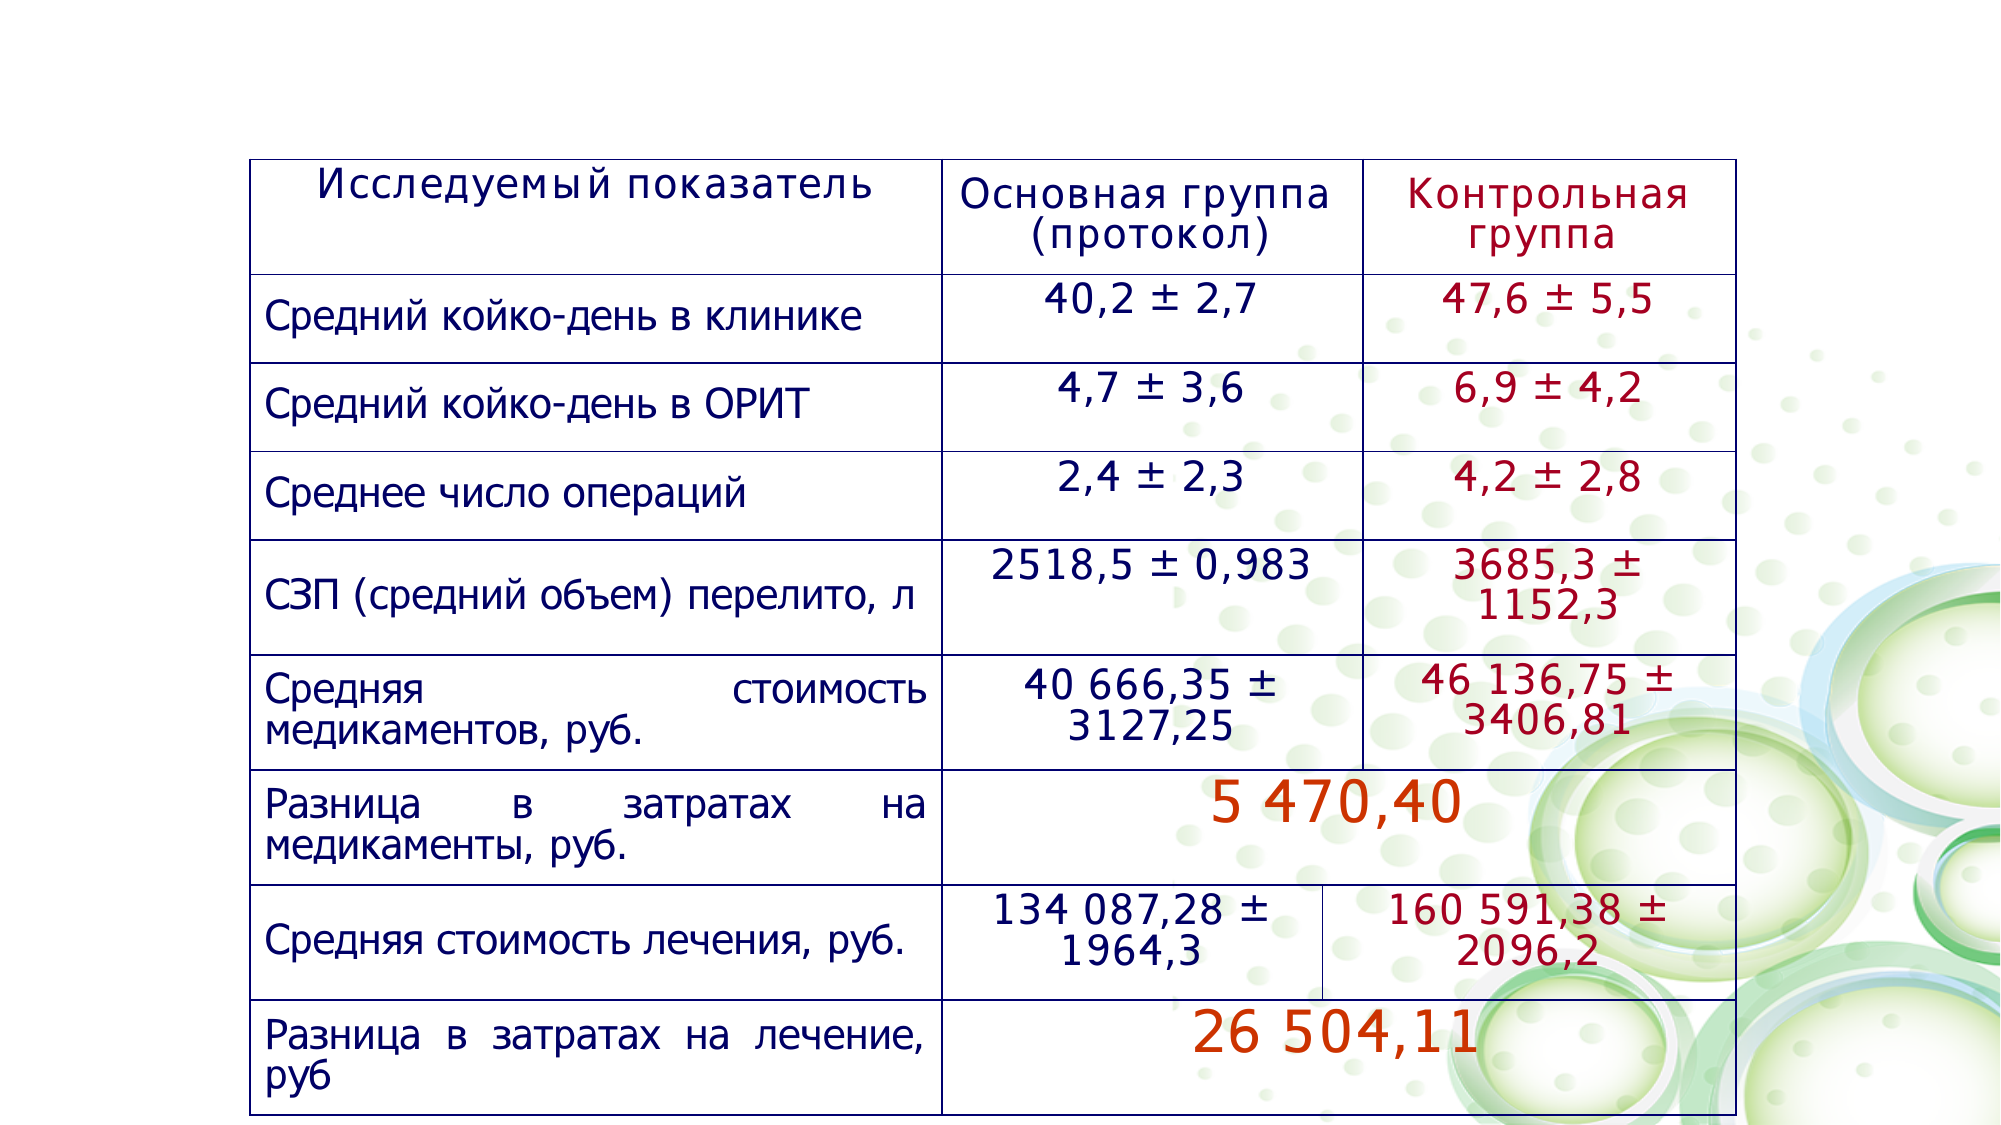

Затраты на комплексное лечение больных тяжелым ОДП (НИИ СП им Джанелидзе, СПб, 2007)
| Исследуемый показатель | Основная группа (протокол) |  | Контрольная группа |
| --- | --- | --- | --- |
| Средний койко-день в клинике | 40,2 ± 2,7 |  | 47,6 ± 5,5 |
| Средний койко-день в ОРИТ | 4,7 ± 3,6 |  | 6,9 ± 4,2 |
| Среднее число операций | 2,4 ± 2,3 |  | 4,2 ± 2,8 |
| СЗП (средний объем) перелито, л | 2518,5 ± 0,983 |  | 3685,3 ± 1152,3 |
| Средняя стоимость медикаментов, руб. | 40 666,35 ± 3127,25 |  | 46 136,75 ± 3406,81 |
| Разница в затратах на медикаменты, руб. | 5 470,40 |  |  |
| Средняя стоимость лечения, руб. | 134 087,28 ± 1964,3 | 160 591,38 ± 2096,2 |  |
| Разница в затратах на лечение, руб | 26 504,11 |  |  |